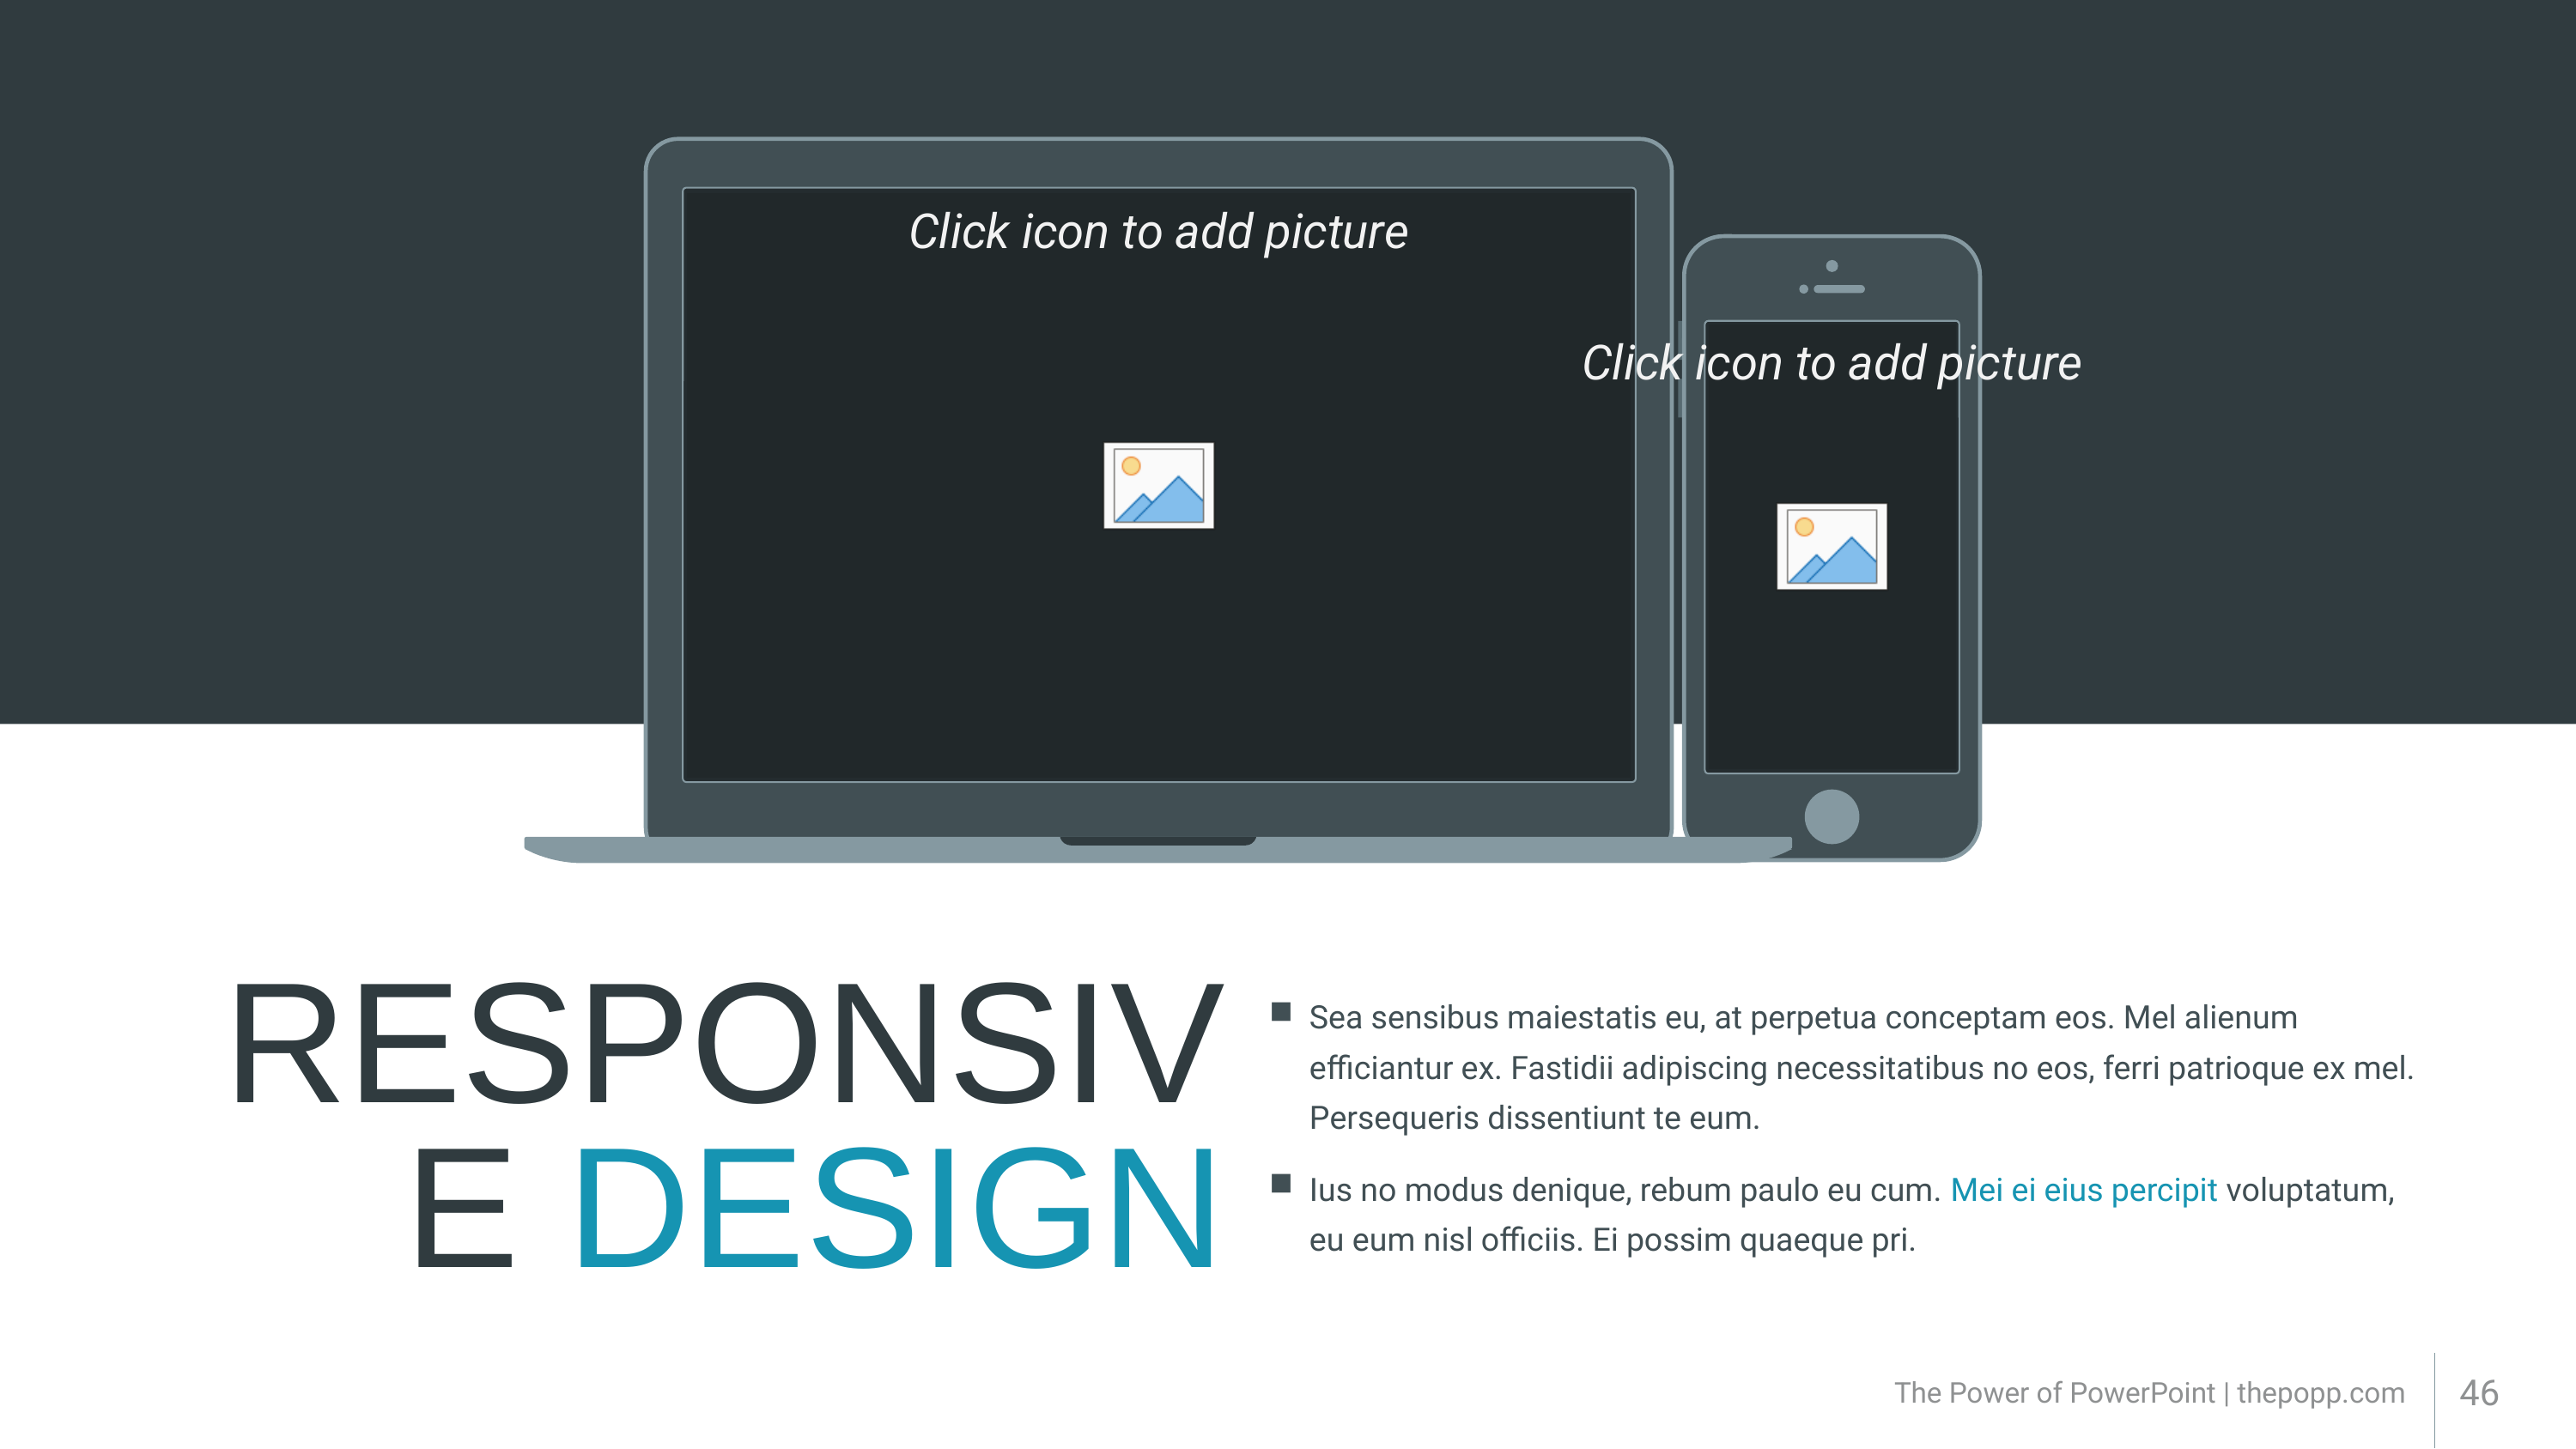

Sea sensibus maiestatis eu, at perpetua conceptam eos. Mel alienum efficiantur ex. Fastidii adipiscing necessitatibus no eos, ferri patrioque ex mel. Persequeris dissentiunt te eum.
Ius no modus denique, rebum paulo eu cum. Mei ei eius percipit voluptatum, eu eum nisl officiis. Ei possim quaeque pri.
# RESPONSIVE DESIGN
46
The Power of PowerPoint | thepopp.com